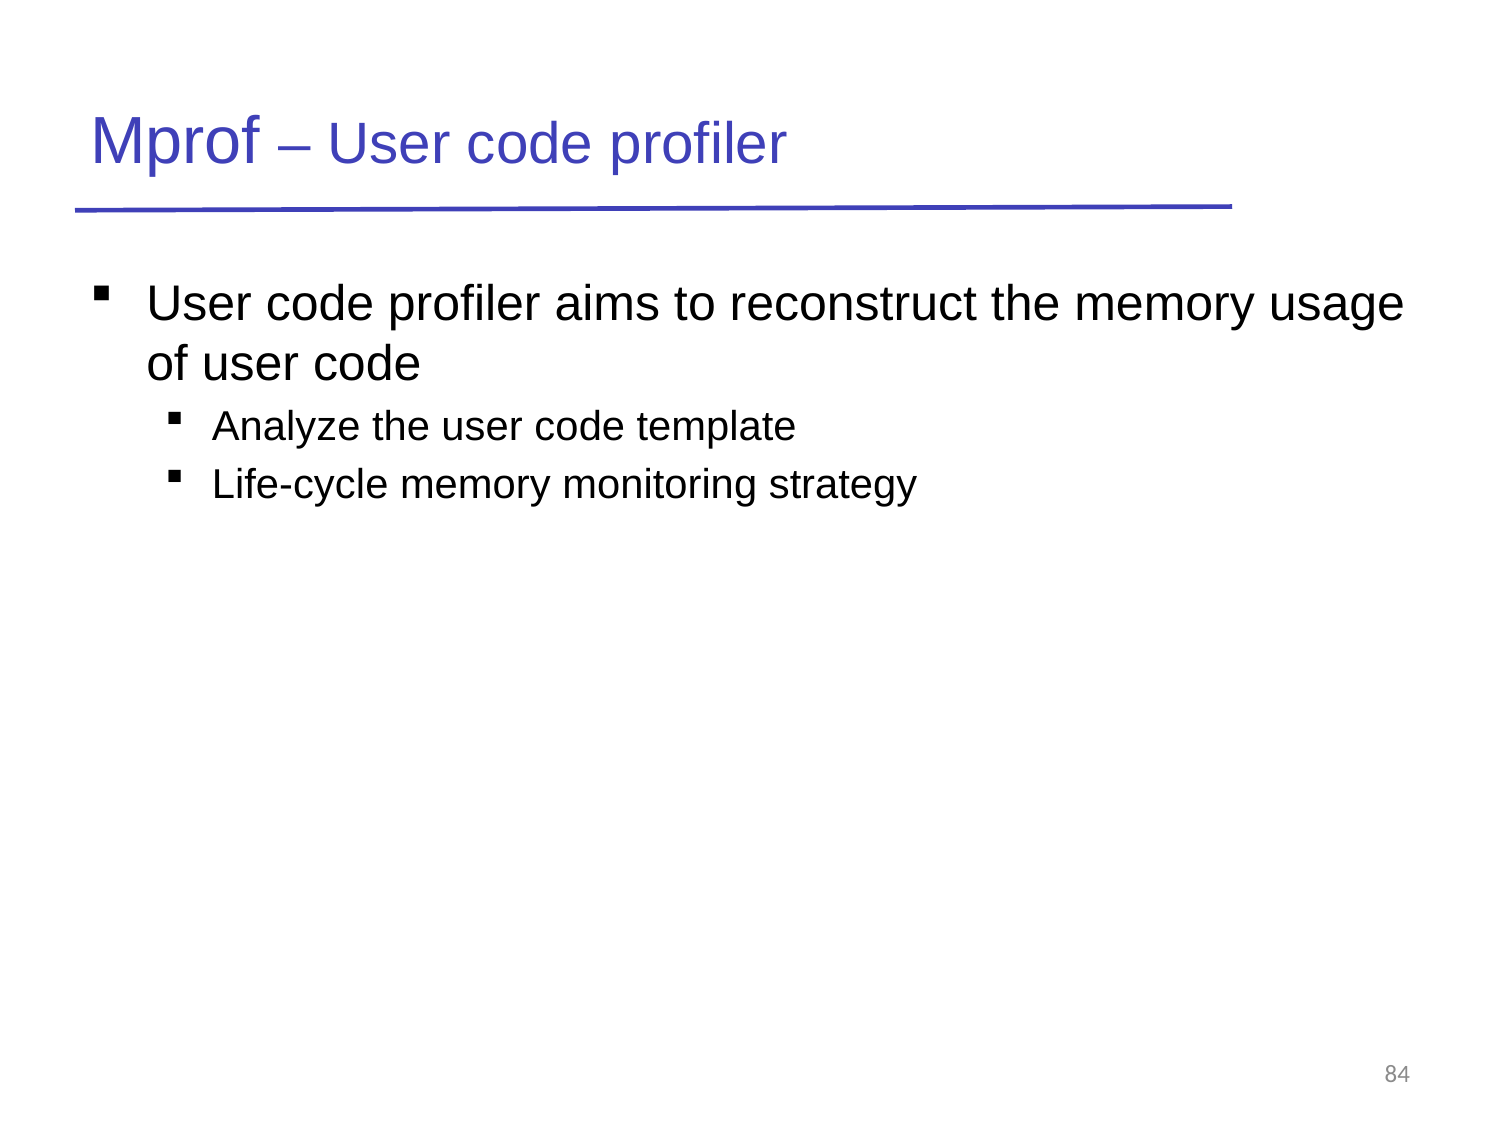

# Mprof – User code profiler
User code profiler aims to reconstruct the memory usage of user code
Analyze the user code template
Life-cycle memory monitoring strategy

84